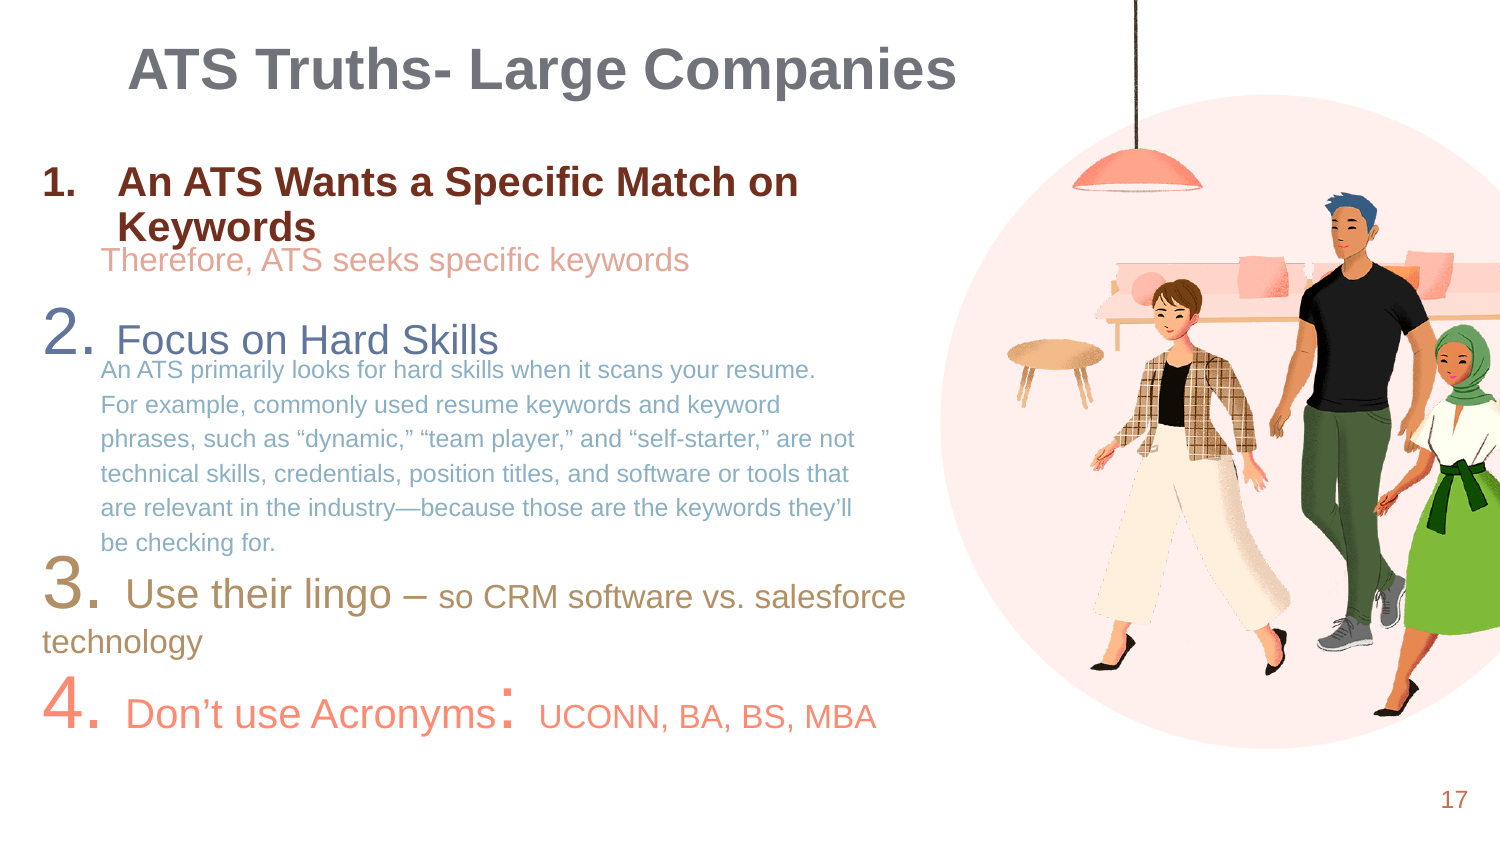

ATS Truths- Large Companies
An ATS Wants a Specific Match on Keywords
Therefore, ATS seeks specific keywords
2. Focus on Hard Skills
An ATS primarily looks for hard skills when it scans your resume. For example, commonly used resume keywords and keyword phrases, such as “dynamic,” “team player,” and “self-starter,” are not technical skills, credentials, position titles, and software or tools that are relevant in the industry—because those are the keywords they’ll be checking for.
3. Use their lingo – so CRM software vs. salesforce technology
4. Don’t use Acronyms: UCONN, BA, BS, MBA
17